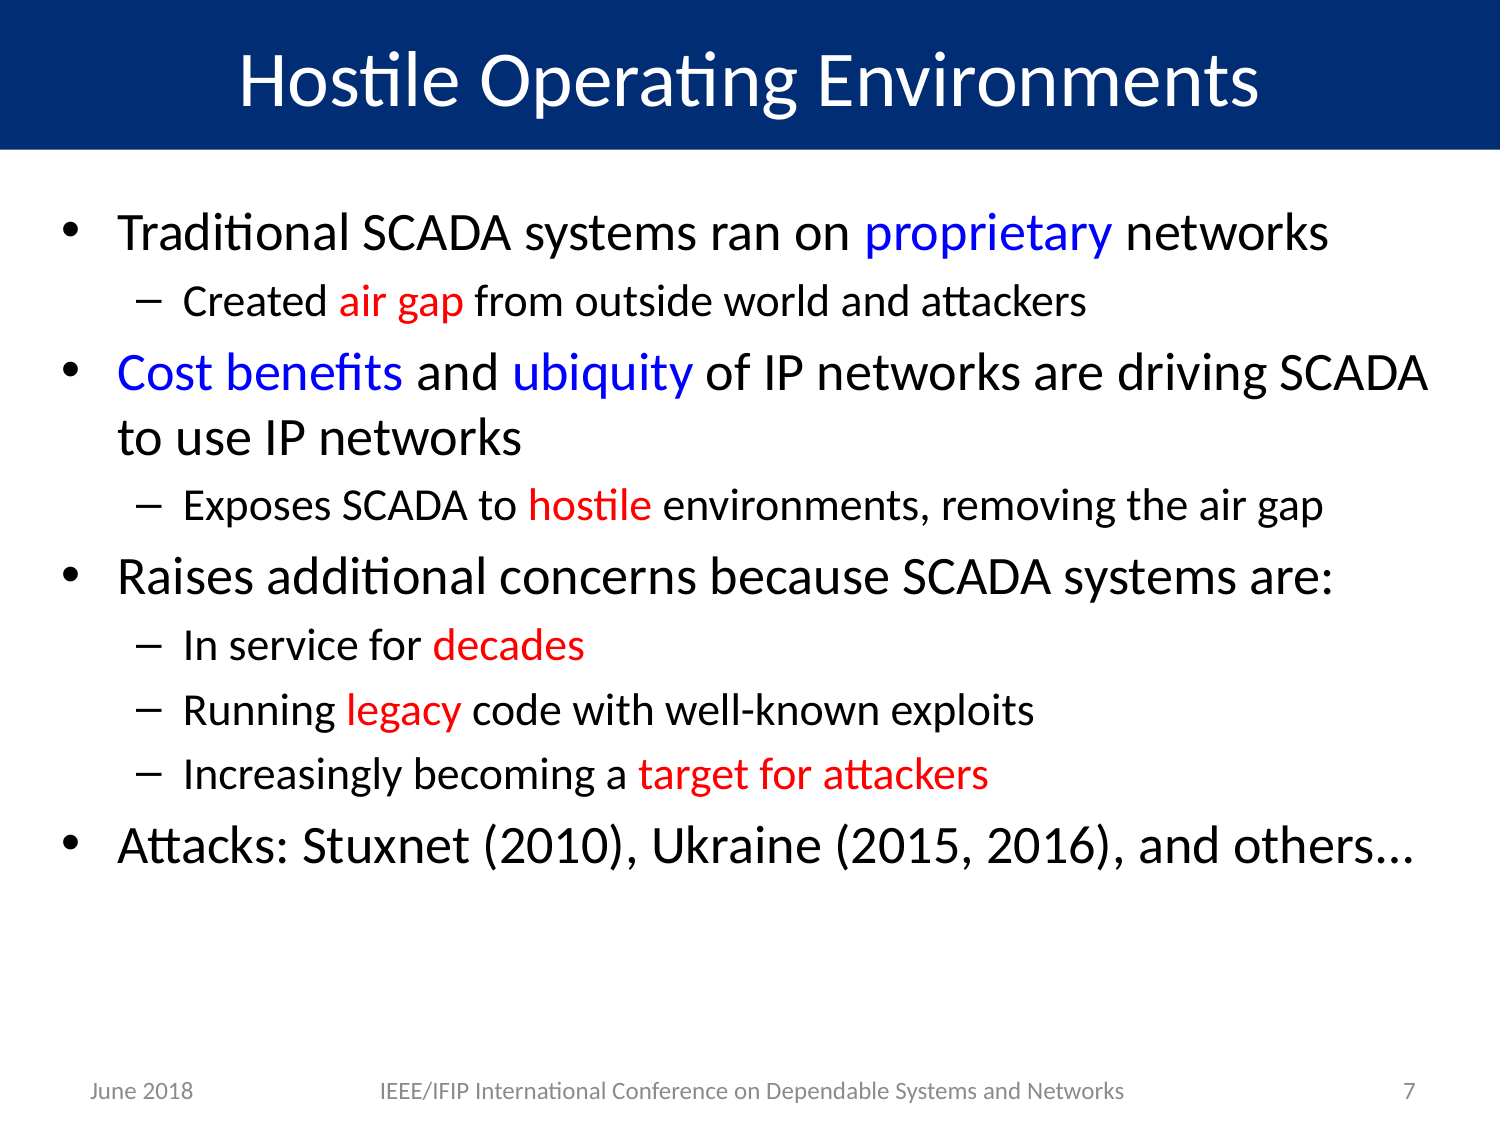

# Hostile Operating Environments
Traditional SCADA systems ran on proprietary networks
Created air gap from outside world and attackers
Cost benefits and ubiquity of IP networks are driving SCADA to use IP networks
Exposes SCADA to hostile environments, removing the air gap
Raises additional concerns because SCADA systems are:
In service for decades
Running legacy code with well-known exploits
Increasingly becoming a target for attackers
Attacks: Stuxnet (2010), Ukraine (2015, 2016), and others…
June 2018
IEEE/IFIP International Conference on Dependable Systems and Networks
7